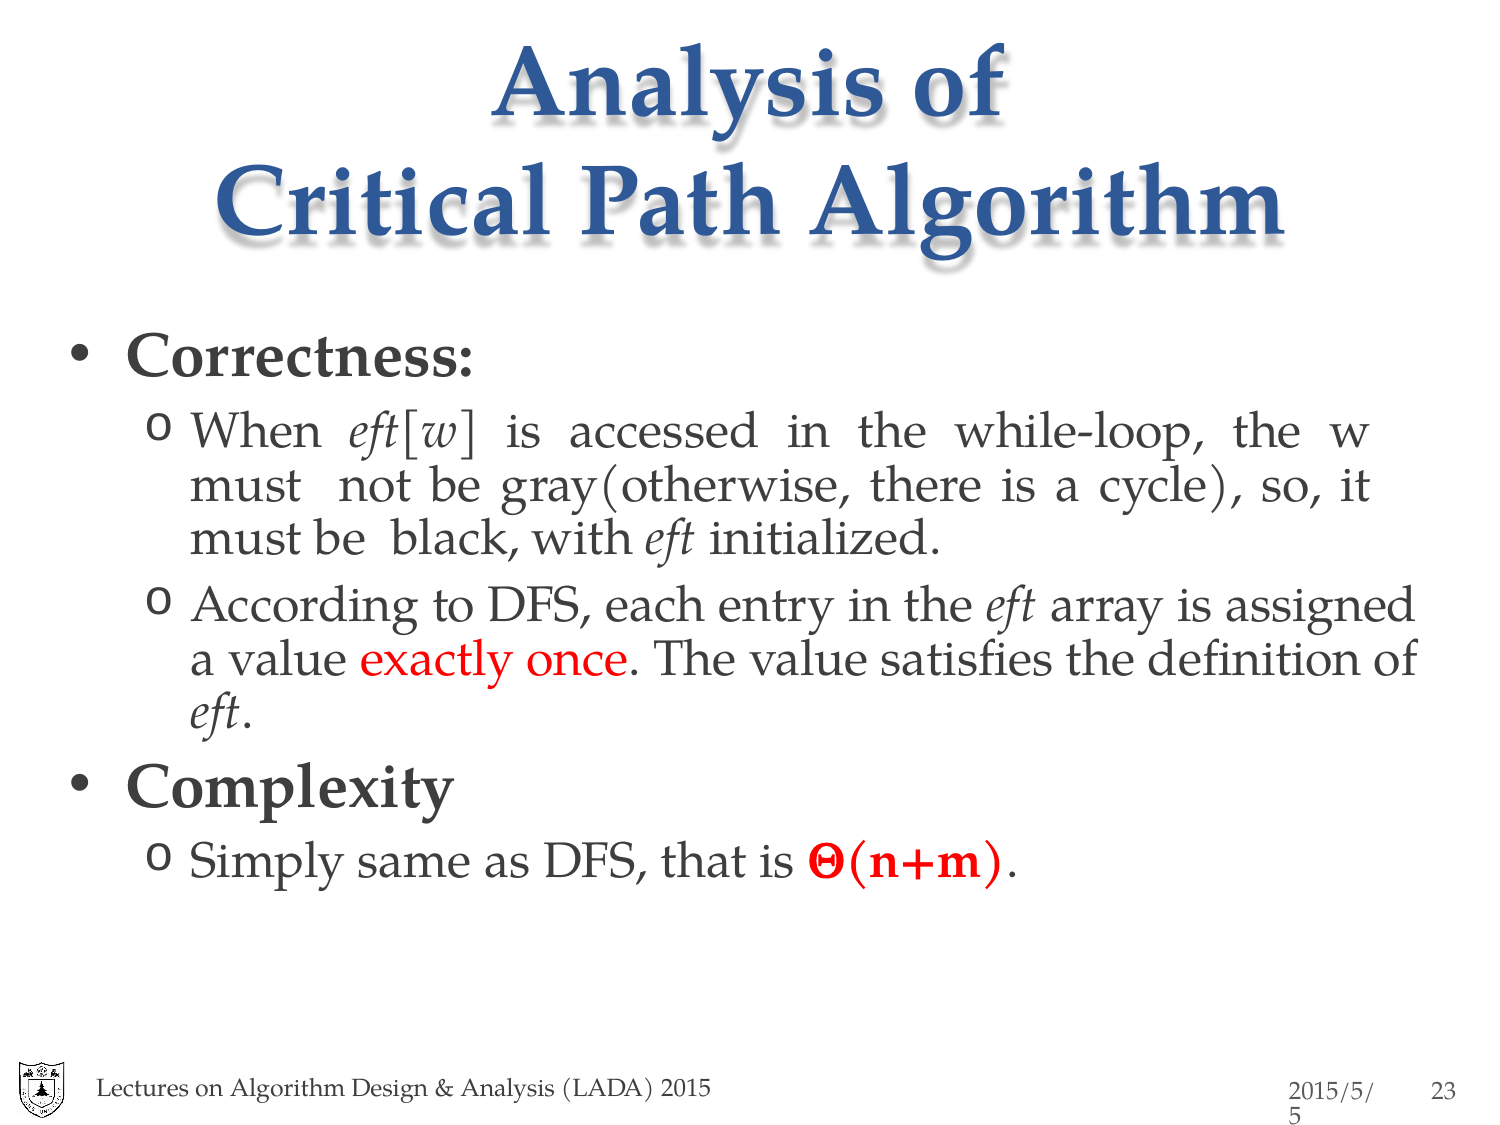

# Analysis of  Critical Path Algorithm

Correctness:
When eft[w] is accessed in the while-loop, the w must  not be gray(otherwise, there is a cycle), so, it must be  black, with eft initialized.
According to DFS, each entry in the eft array is assigned  a value exactly once. The value satisfies the definition of  eft.
Complexity
Simply same as DFS, that is Θ(n+m).
Lectures on Algorithm Design & Analysis (LADA) 2015
23
2015/5/5